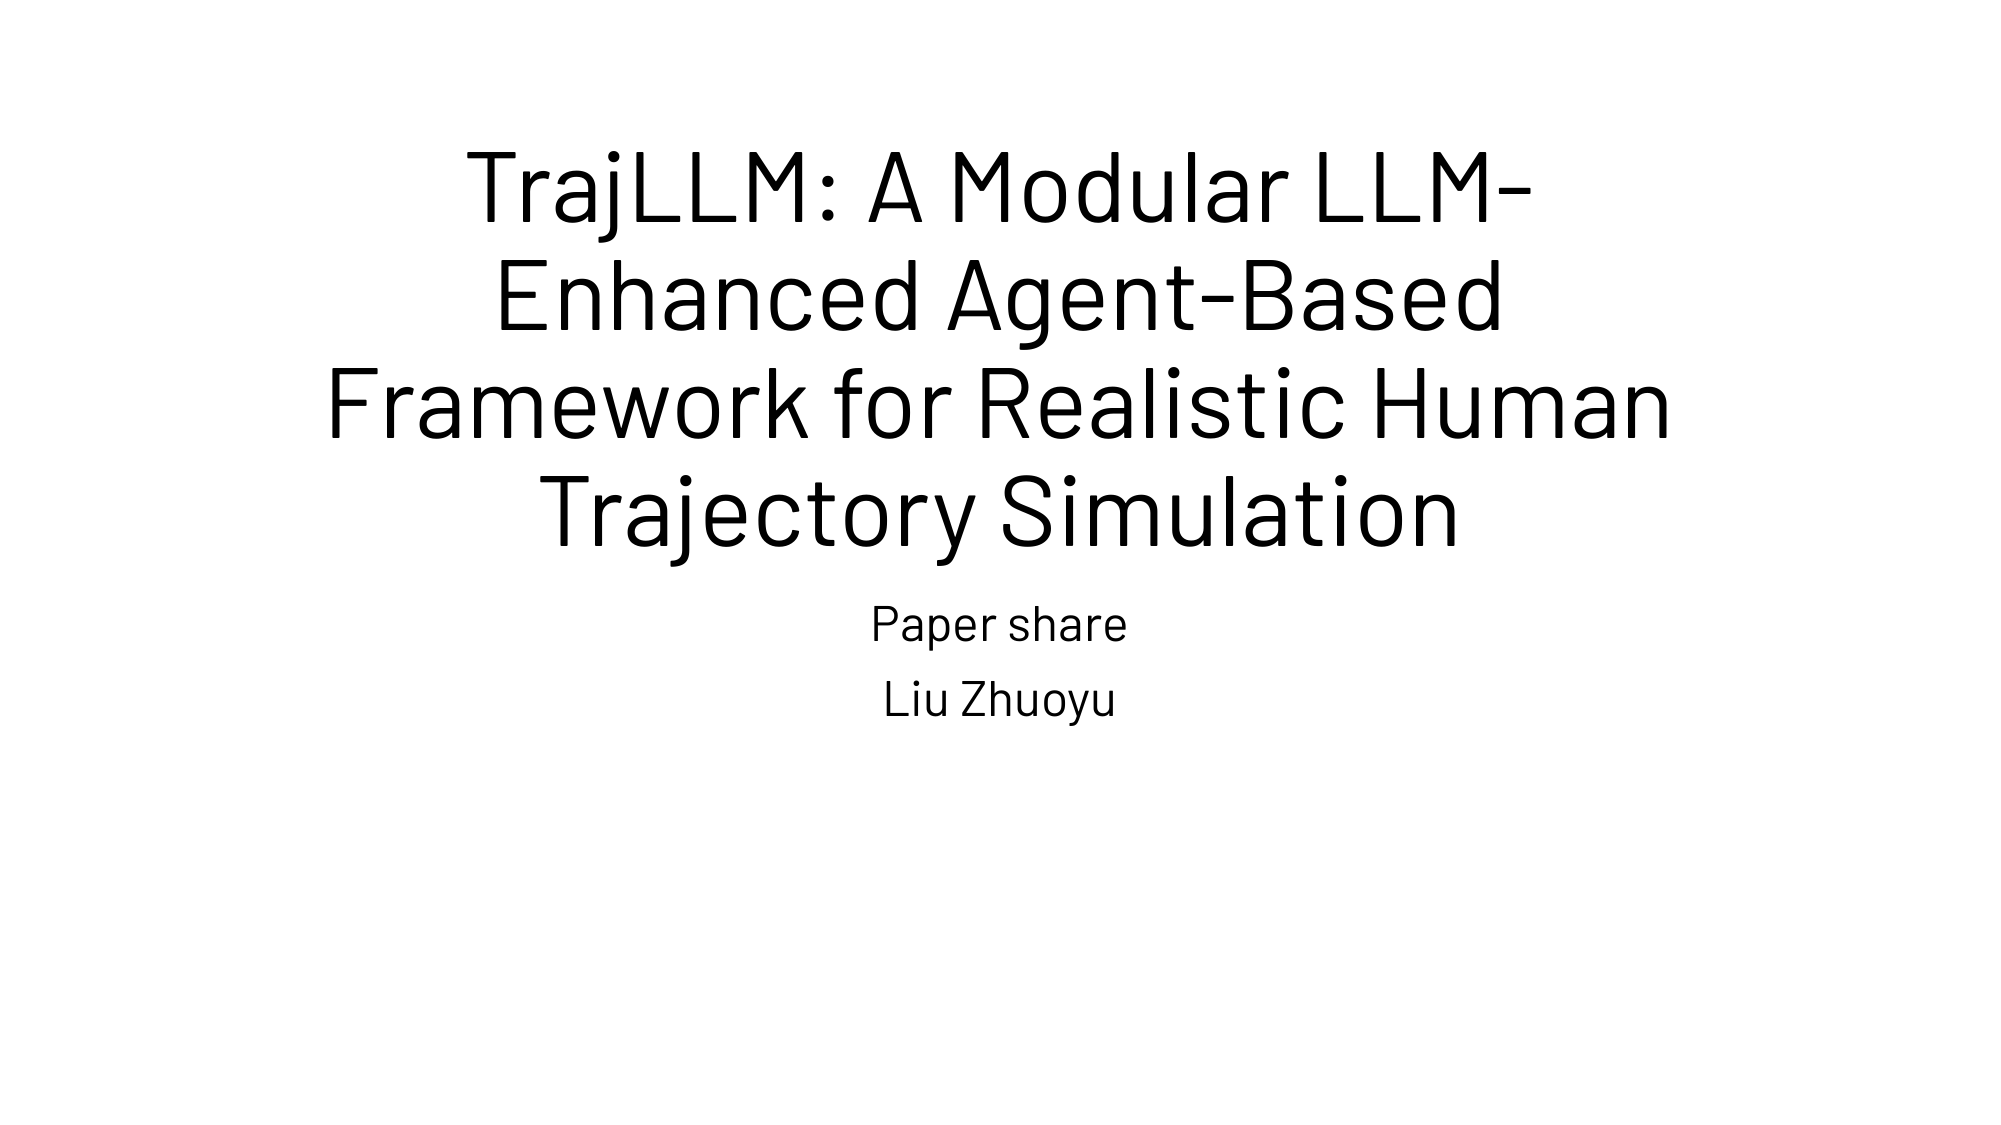

# TrajLLM: A Modular LLM-Enhanced Agent-Based Framework for Realistic Human Trajectory Simulation
Paper share
Liu Zhuoyu